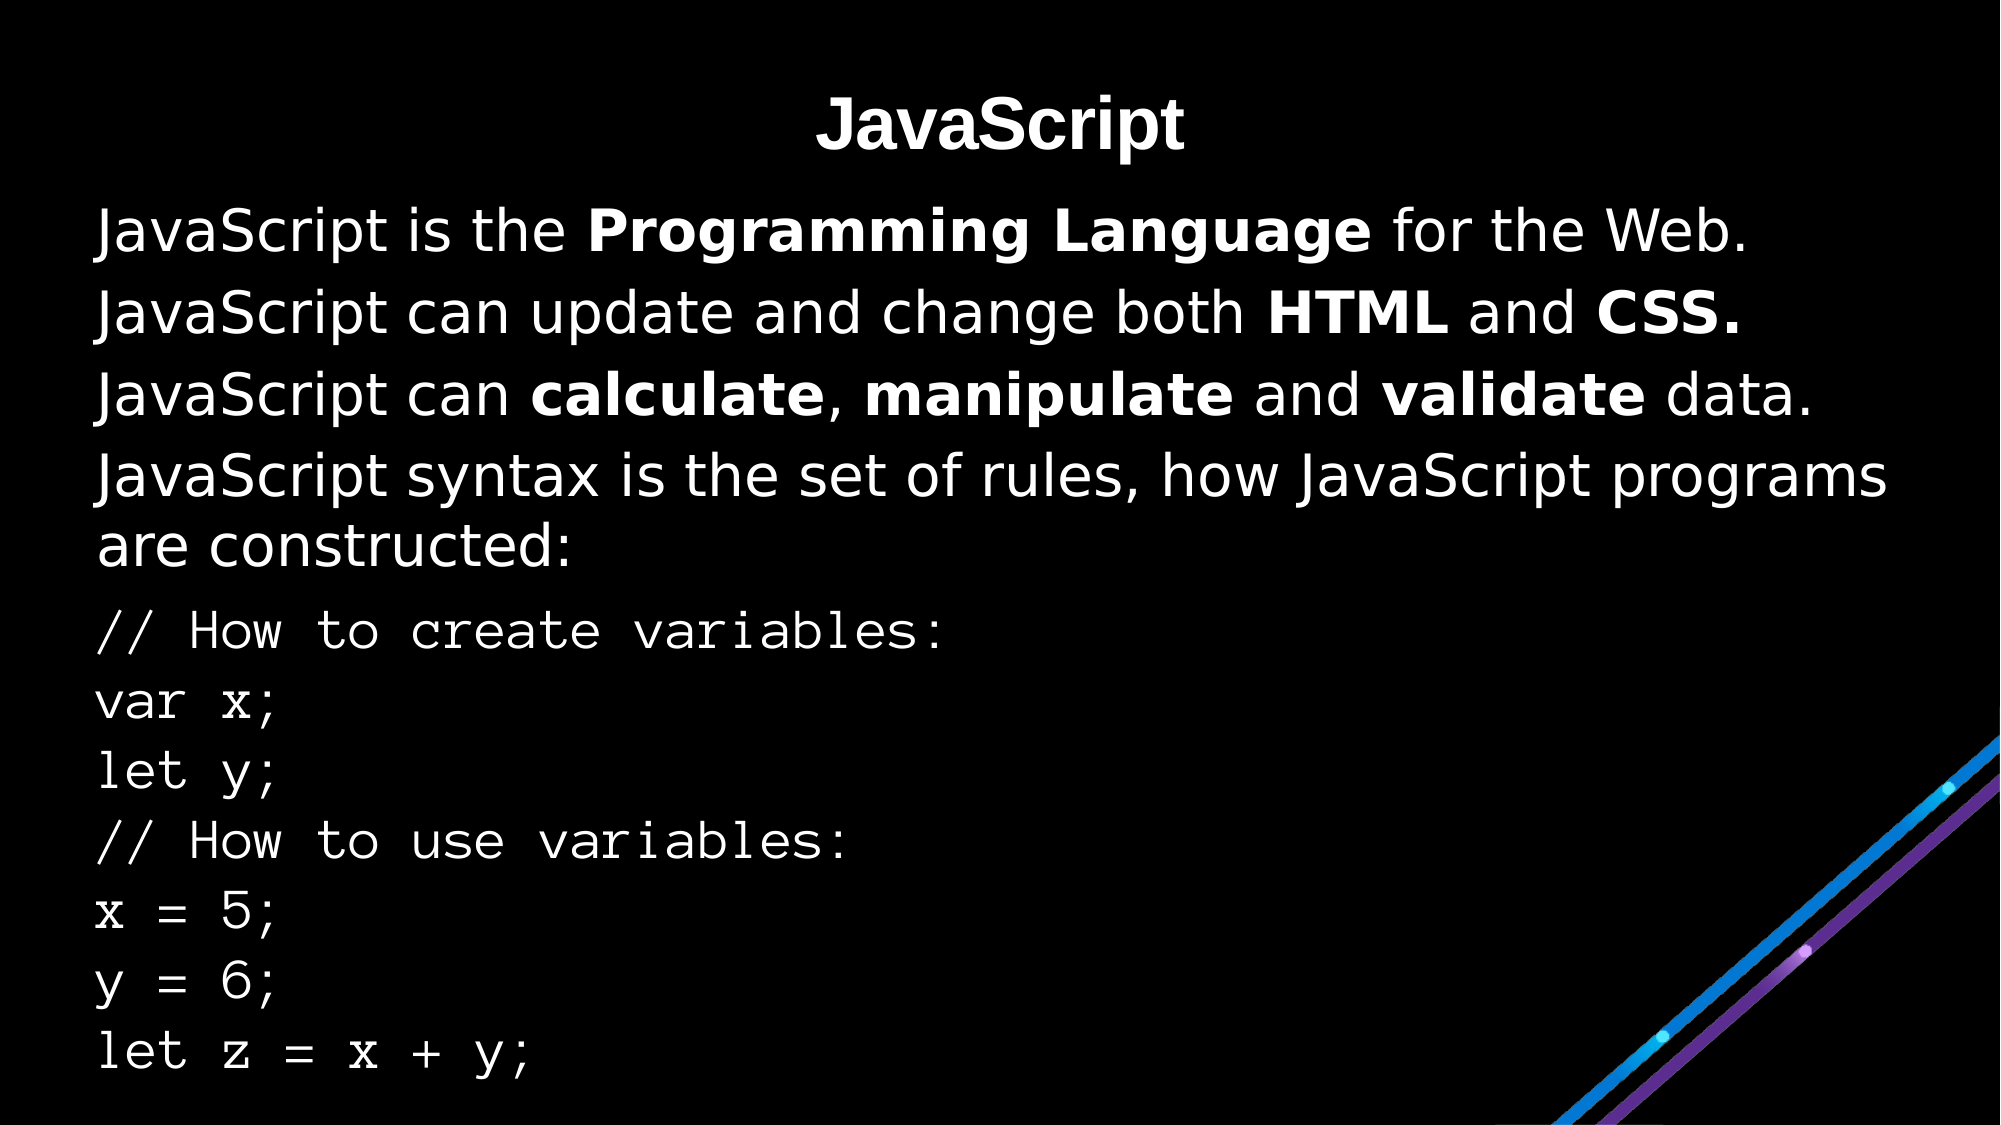

# JavaScript
JavaScript is the Programming Language for the Web.
JavaScript can update and change both HTML and CSS.
JavaScript can calculate, manipulate and validate data.
JavaScript syntax is the set of rules, how JavaScript programs are constructed:
// How to create variables:
var x;
let y;
// How to use variables:
x = 5;
y = 6;
let z = x + y;